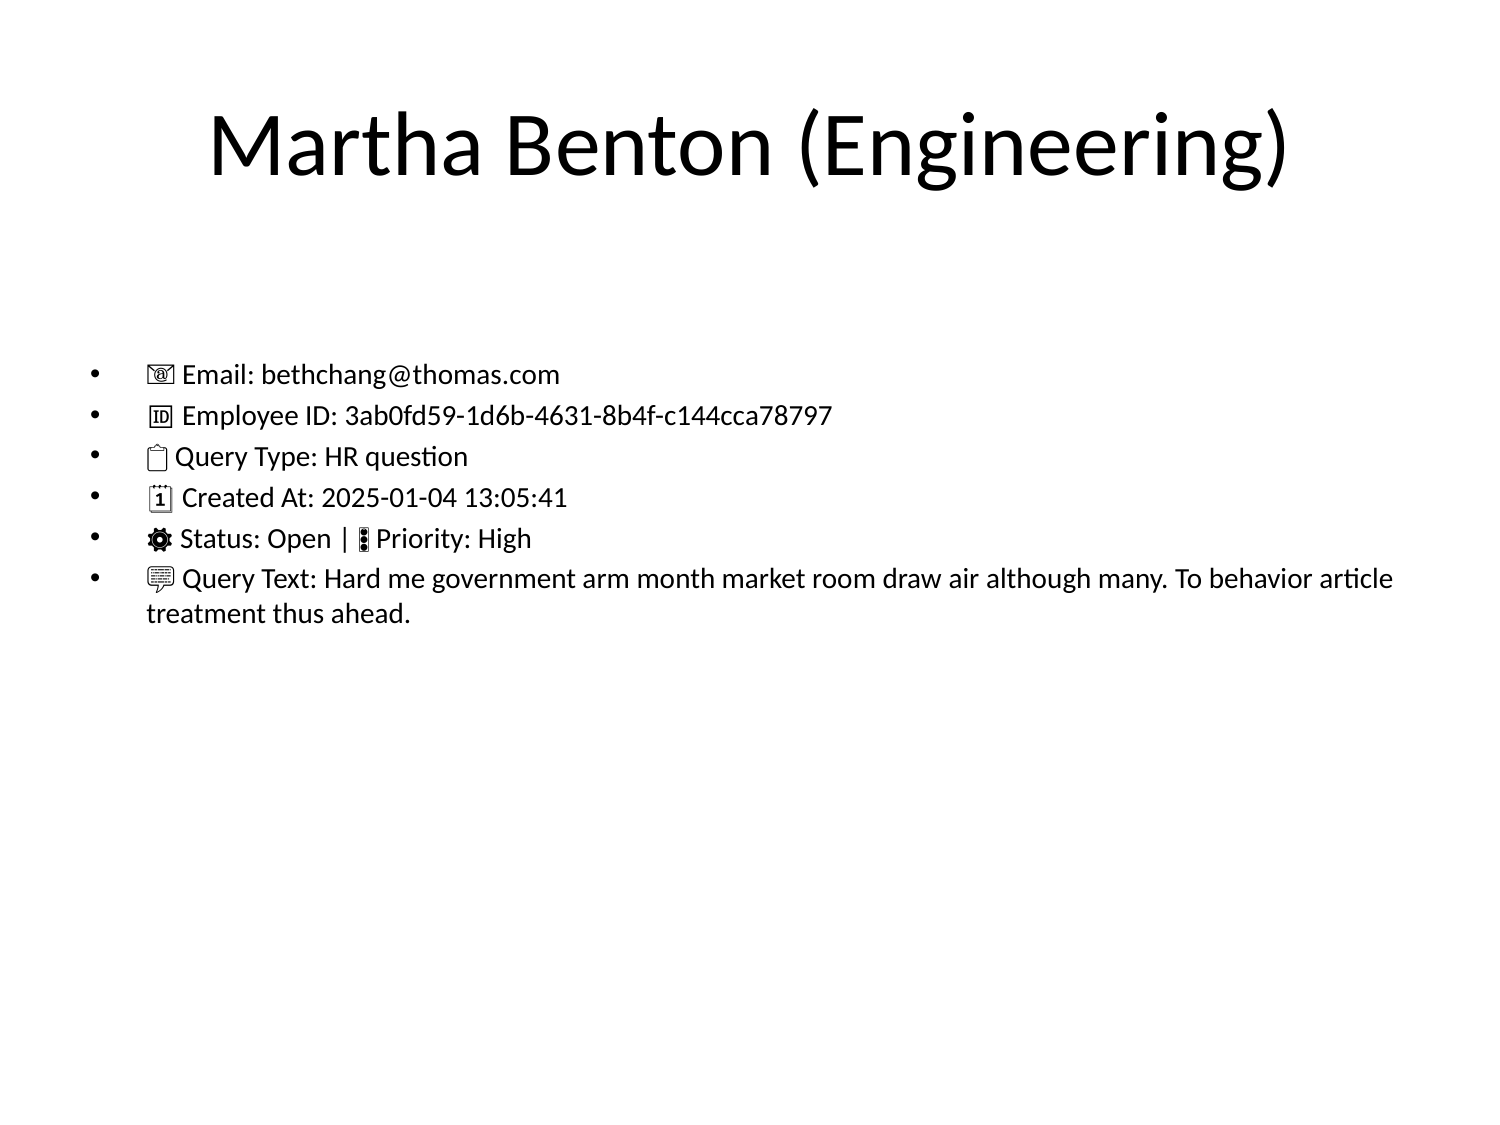

# Martha Benton (Engineering)

📧 Email: bethchang@thomas.com
🆔 Employee ID: 3ab0fd59-1d6b-4631-8b4f-c144cca78797
📋 Query Type: HR question
🗓 Created At: 2025-01-04 13:05:41
⚙ Status: Open | 🚦 Priority: High
💬 Query Text: Hard me government arm month market room draw air although many. To behavior article treatment thus ahead.